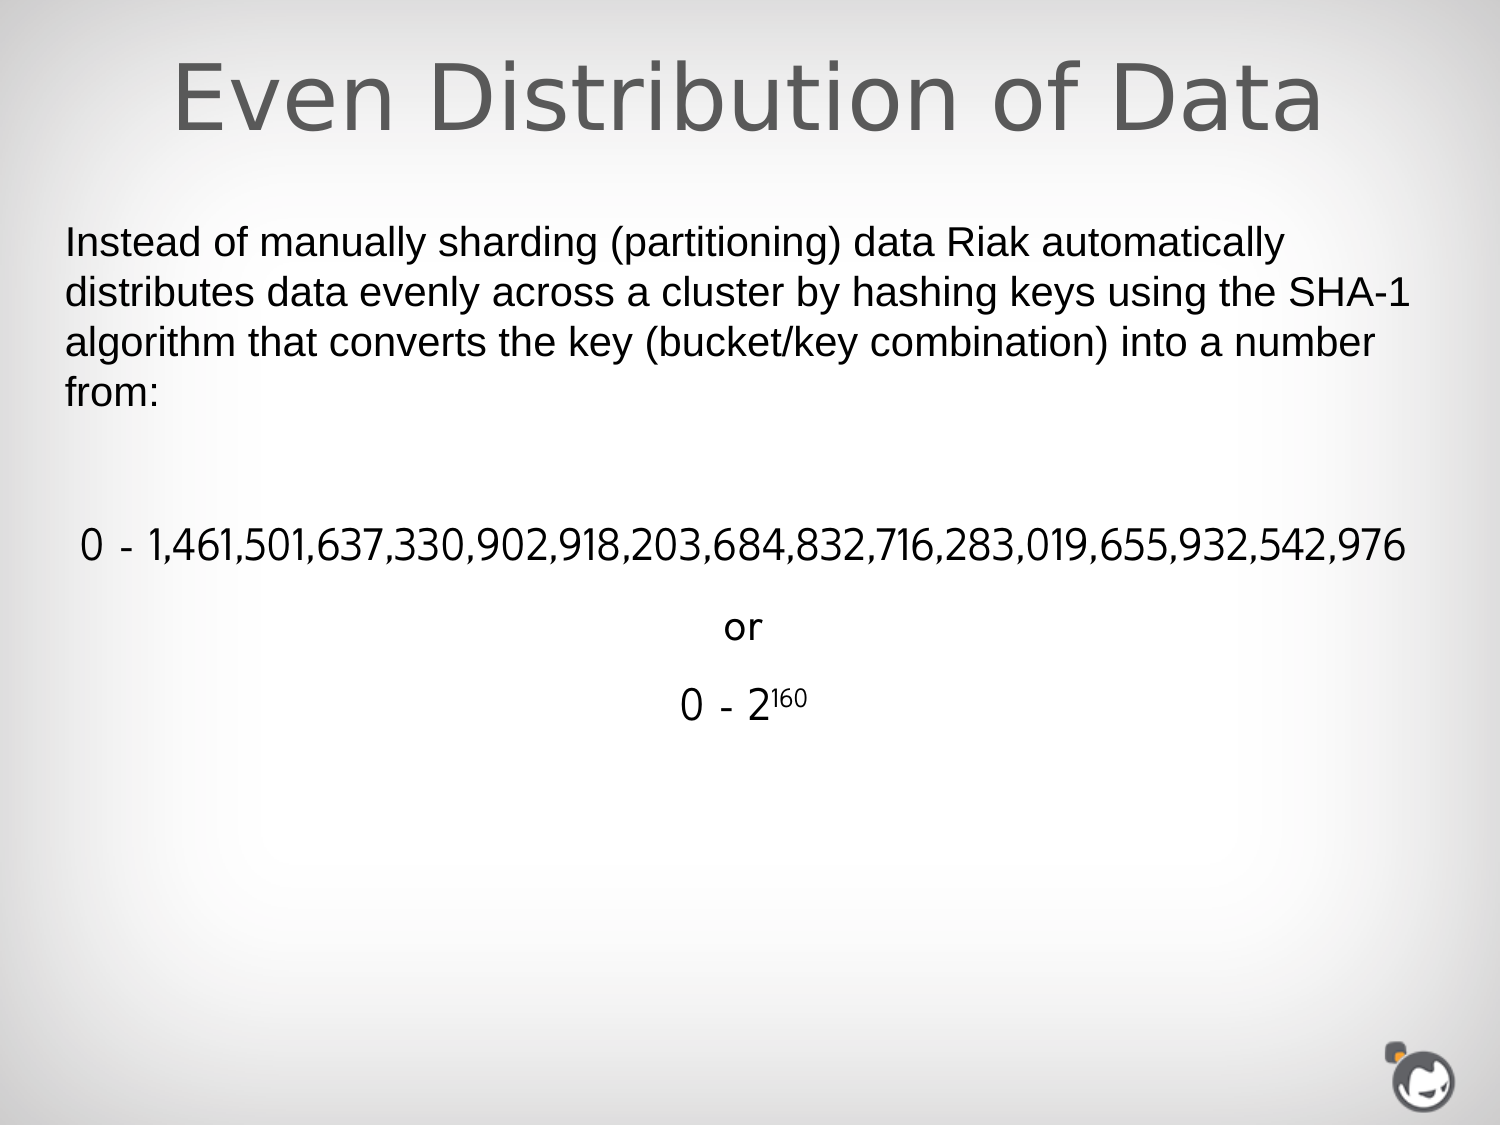

# Even Distribution of Data
Instead of manually sharding (partitioning) data Riak automatically distributes data evenly across a cluster by hashing keys using the SHA-1 algorithm that converts the key (bucket/key combination) into a number from:

0 - 1,461,501,637,330,902,918,203,684,832,716,283,019,655,932,542,976
or
0 - 2160